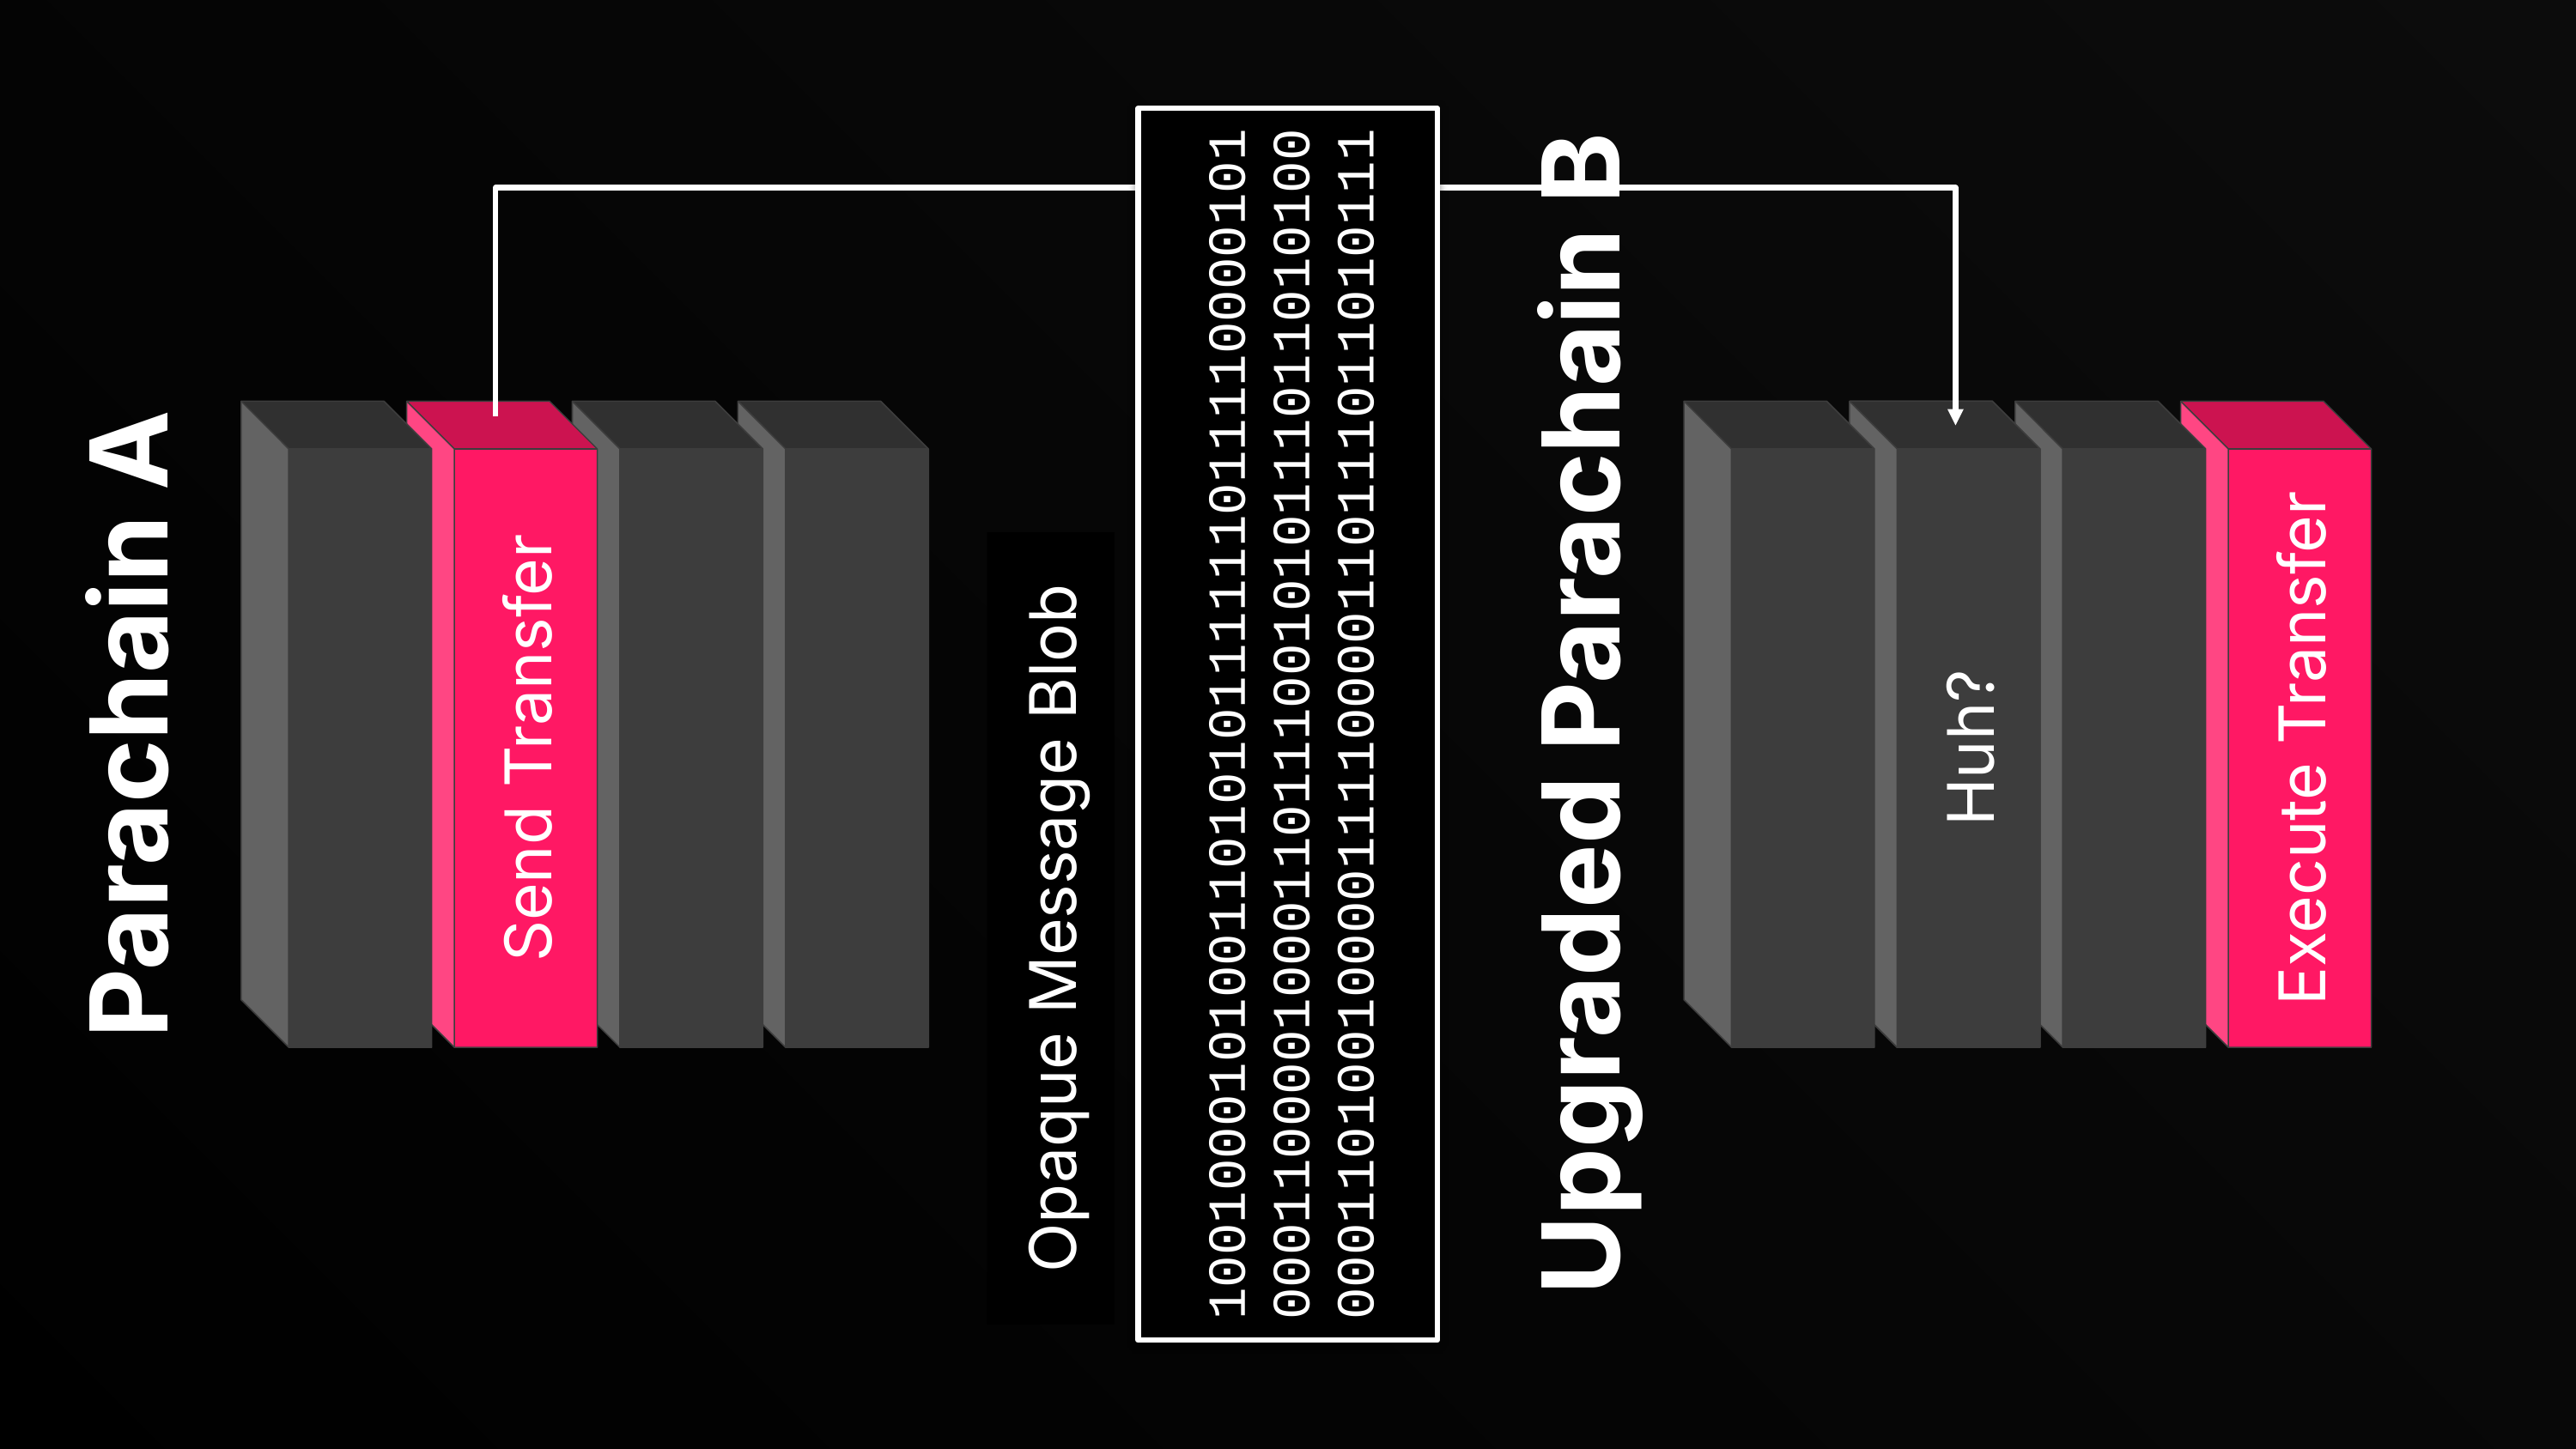

100100010100110101011111101111000010100011000010001101110010101110110101000001101001000011110000110111011010111
Huh?

Send Transfer

Huh?

Execute Transfer
Upgraded Parachain B
Parachain A
Opaque Message Blob